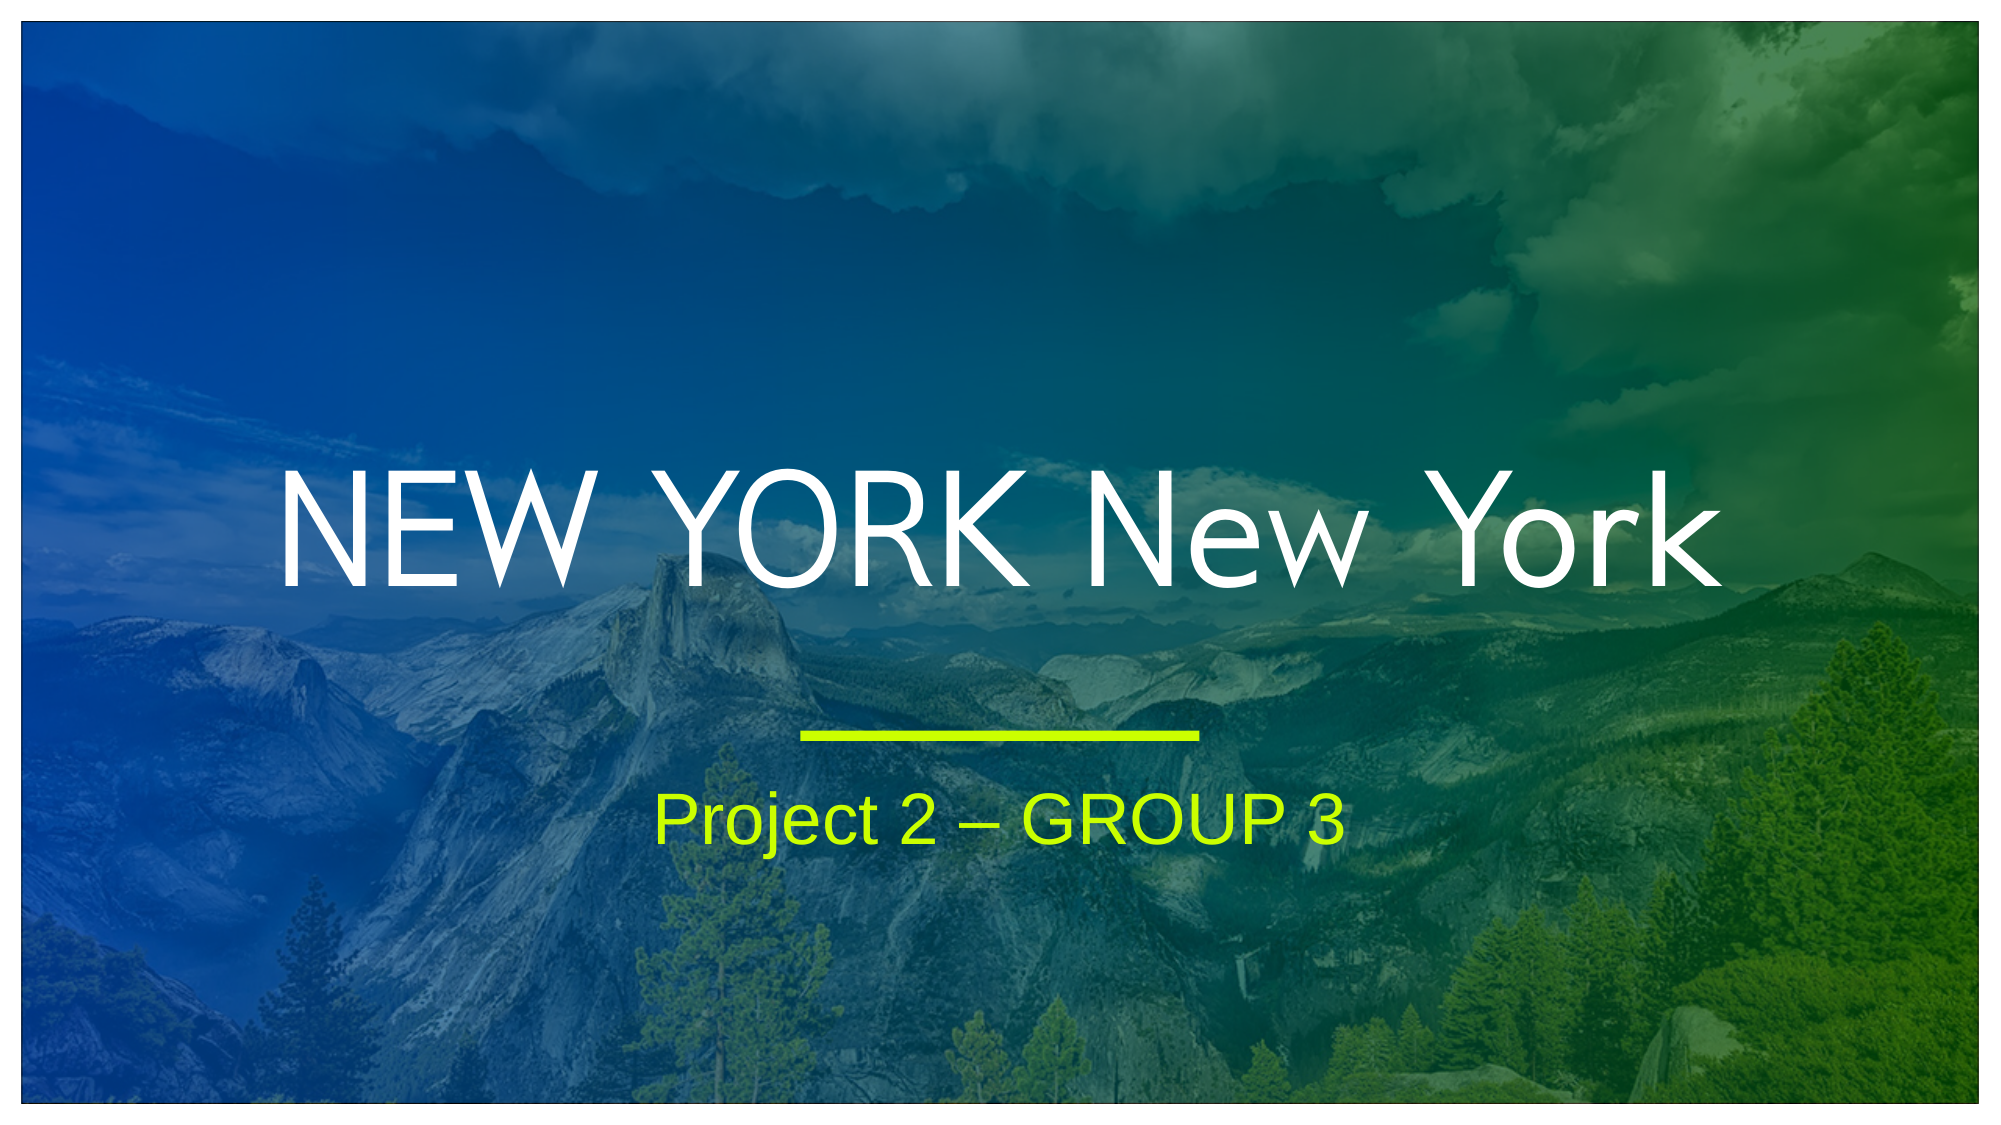

# NEW YORK New York
Project 2 – GROUP 3